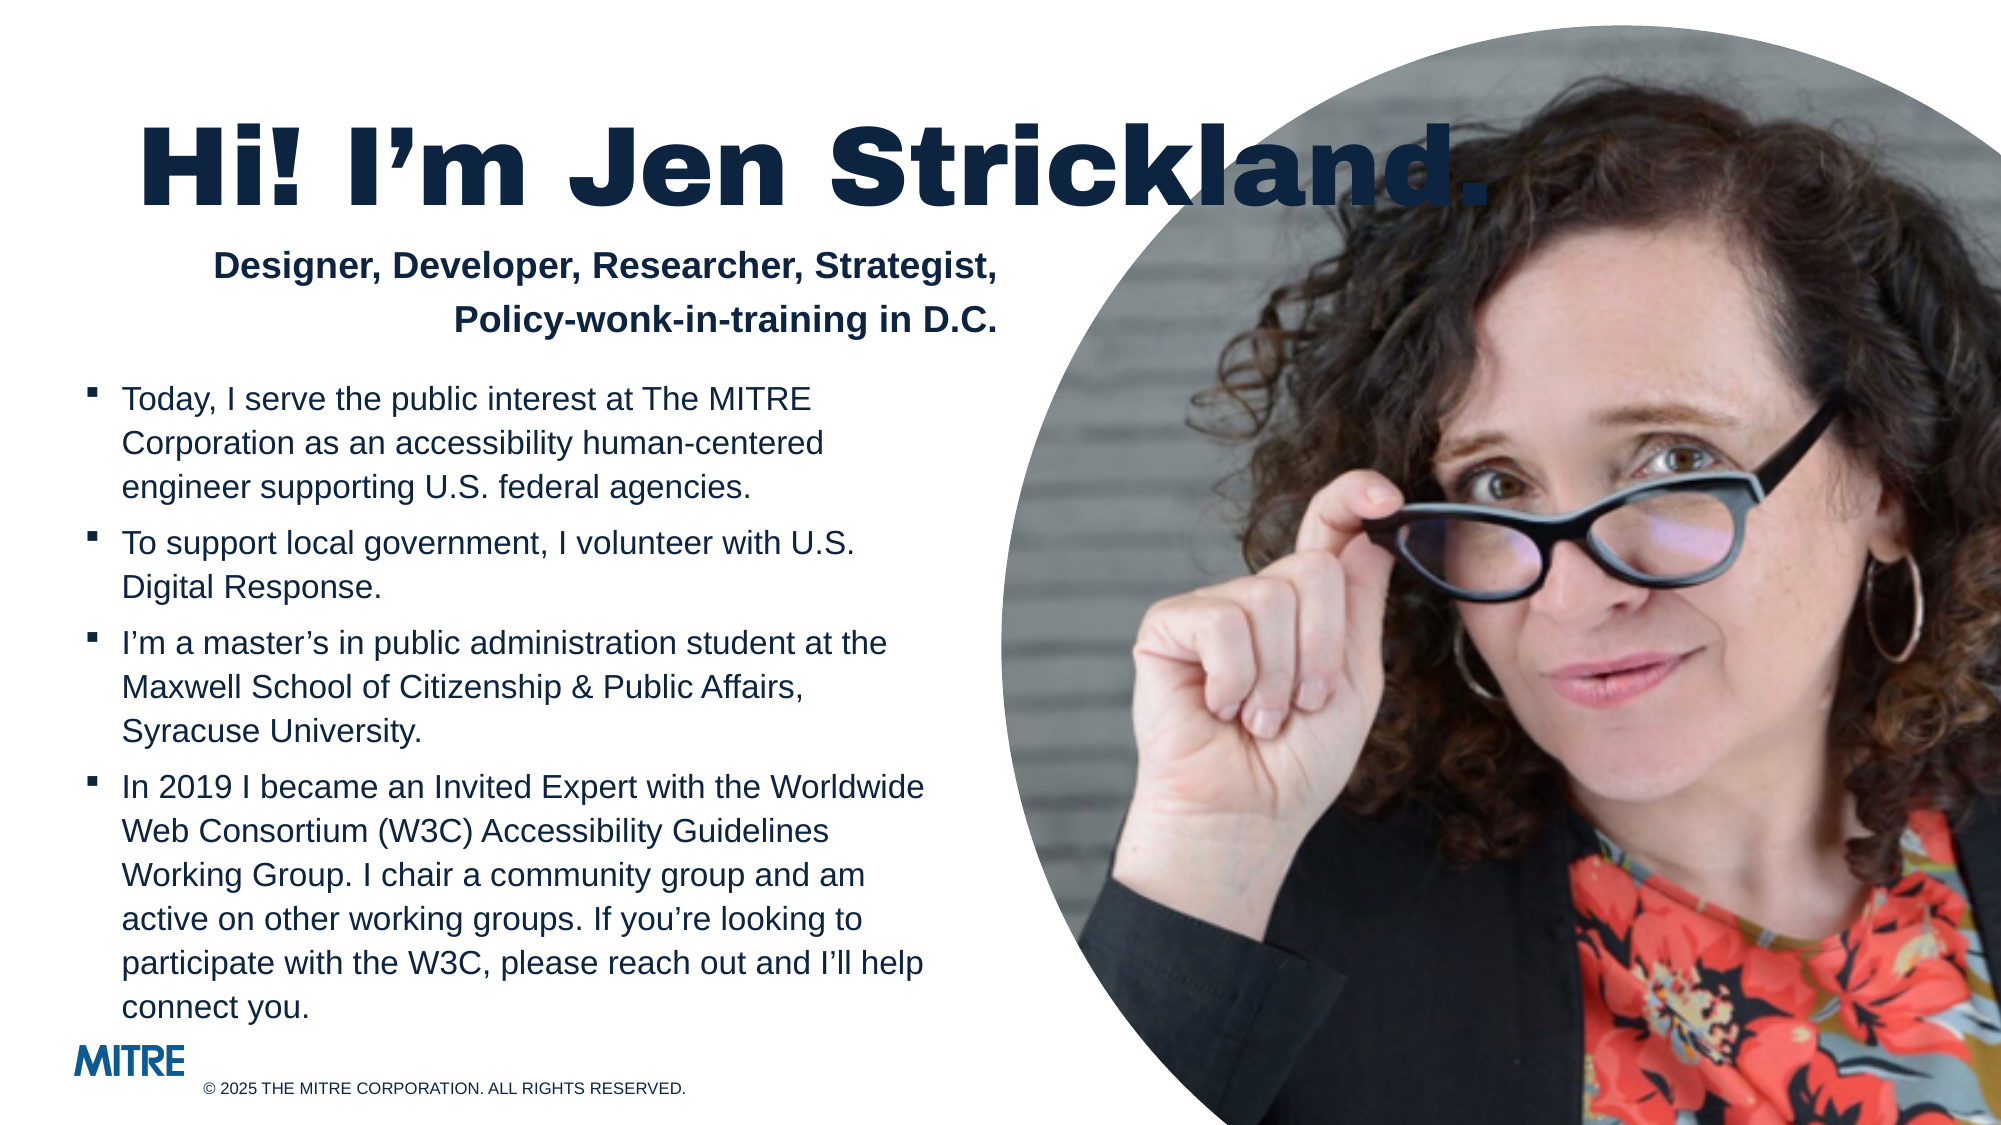

# Hi! I’m Jen Strickland.
Designer, Developer, Researcher, Strategist,
Policy-wonk-in-training in D.C.
Today, I serve the public interest at The MITRE Corporation as an accessibility human-centered engineer supporting U.S. federal agencies.
To support local government, I volunteer with U.S. Digital Response.
I’m a master’s in public administration student at the Maxwell School of Citizenship & Public Affairs, Syracuse University.
In 2019 I became an Invited Expert with the Worldwide
Web Consortium (W3C) Accessibility Guidelines Working Group. I chair a community group and am active on other working groups. If you’re looking to participate with the W3C, please reach out and I’ll help connect you.
2